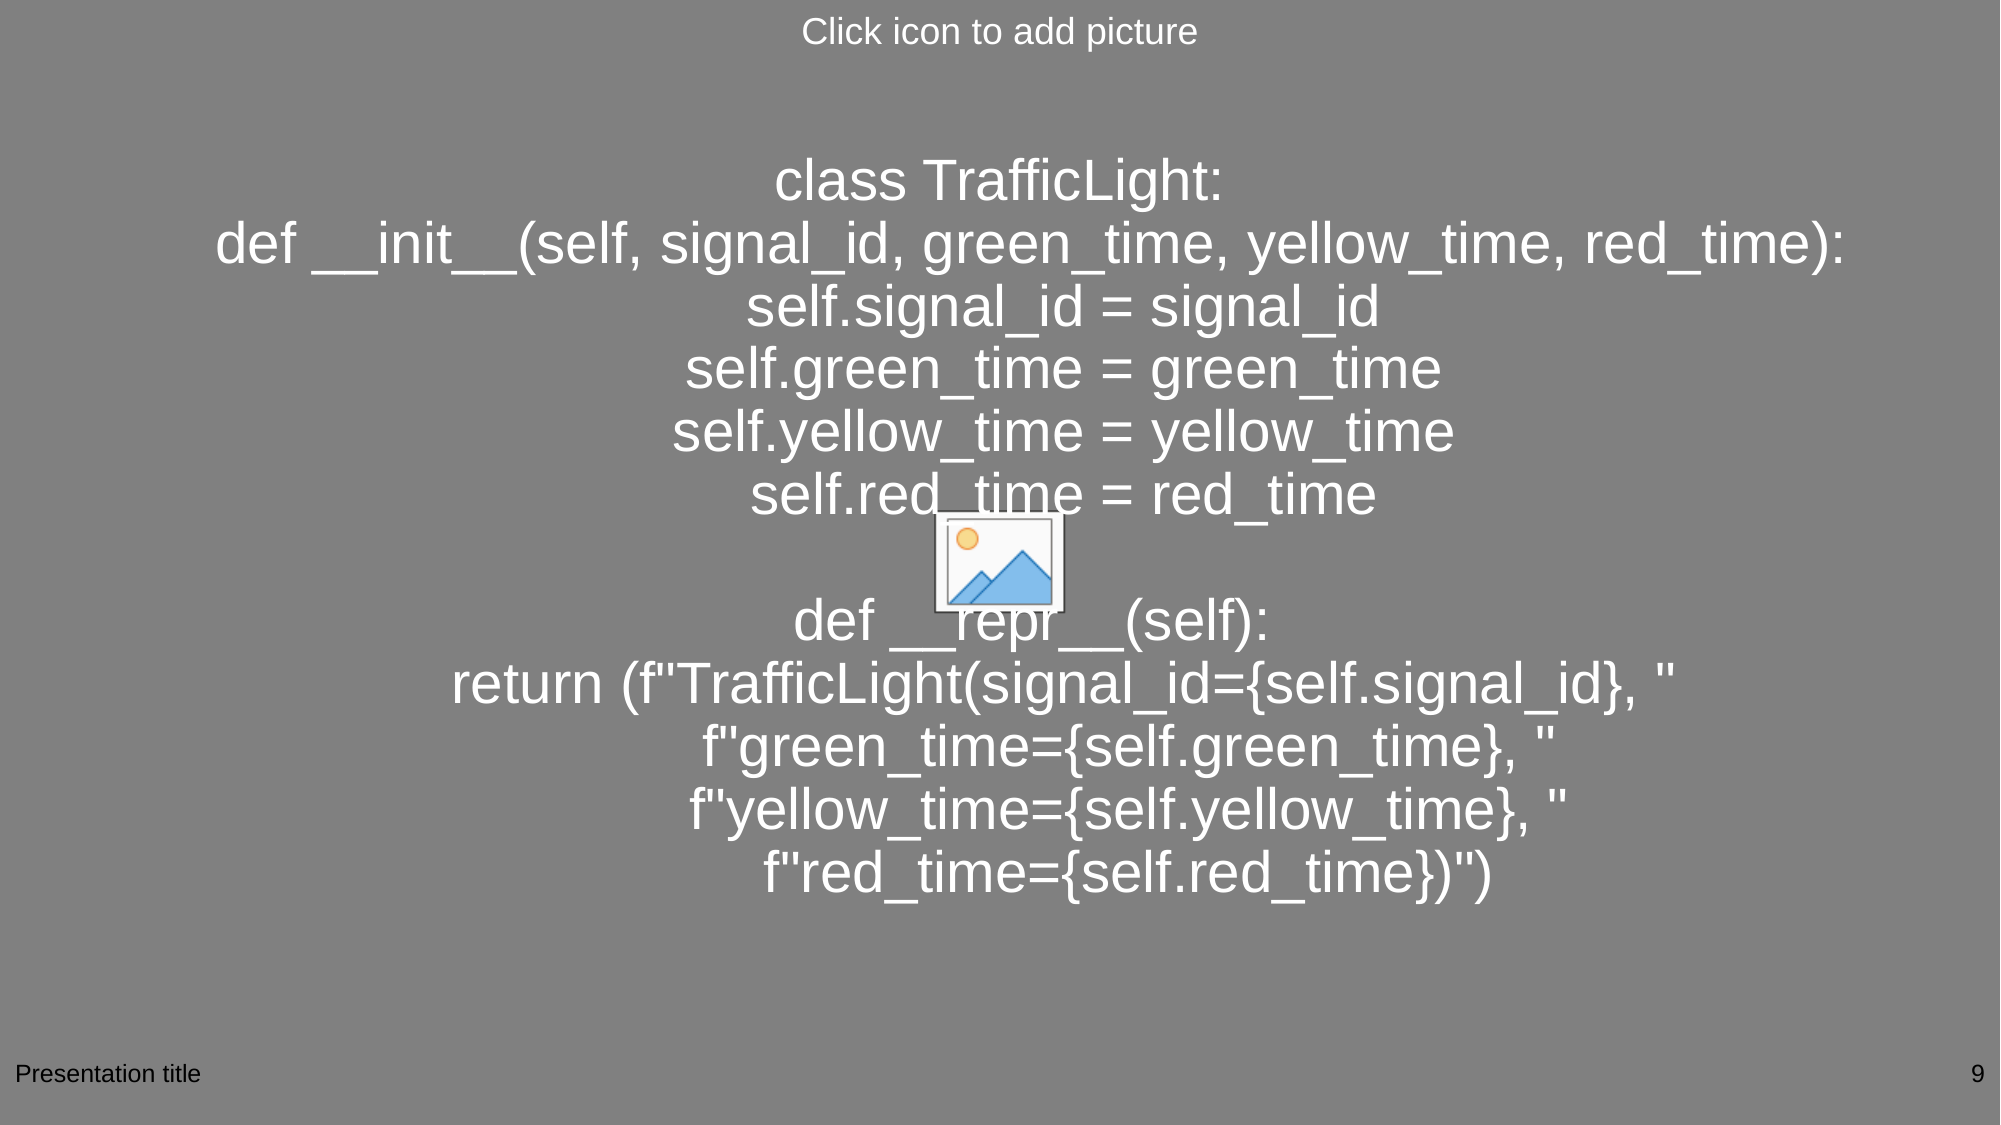

# class TrafficLight: def __init__(self, signal_id, green_time, yellow_time, red_time): self.signal_id = signal_id self.green_time = green_time self.yellow_time = yellow_time self.red_time = red_time def __repr__(self): return (f"TrafficLight(signal_id={self.signal_id}, " f"green_time={self.green_time}, " f"yellow_time={self.yellow_time}, " f"red_time={self.red_time})")
Presentation title
9